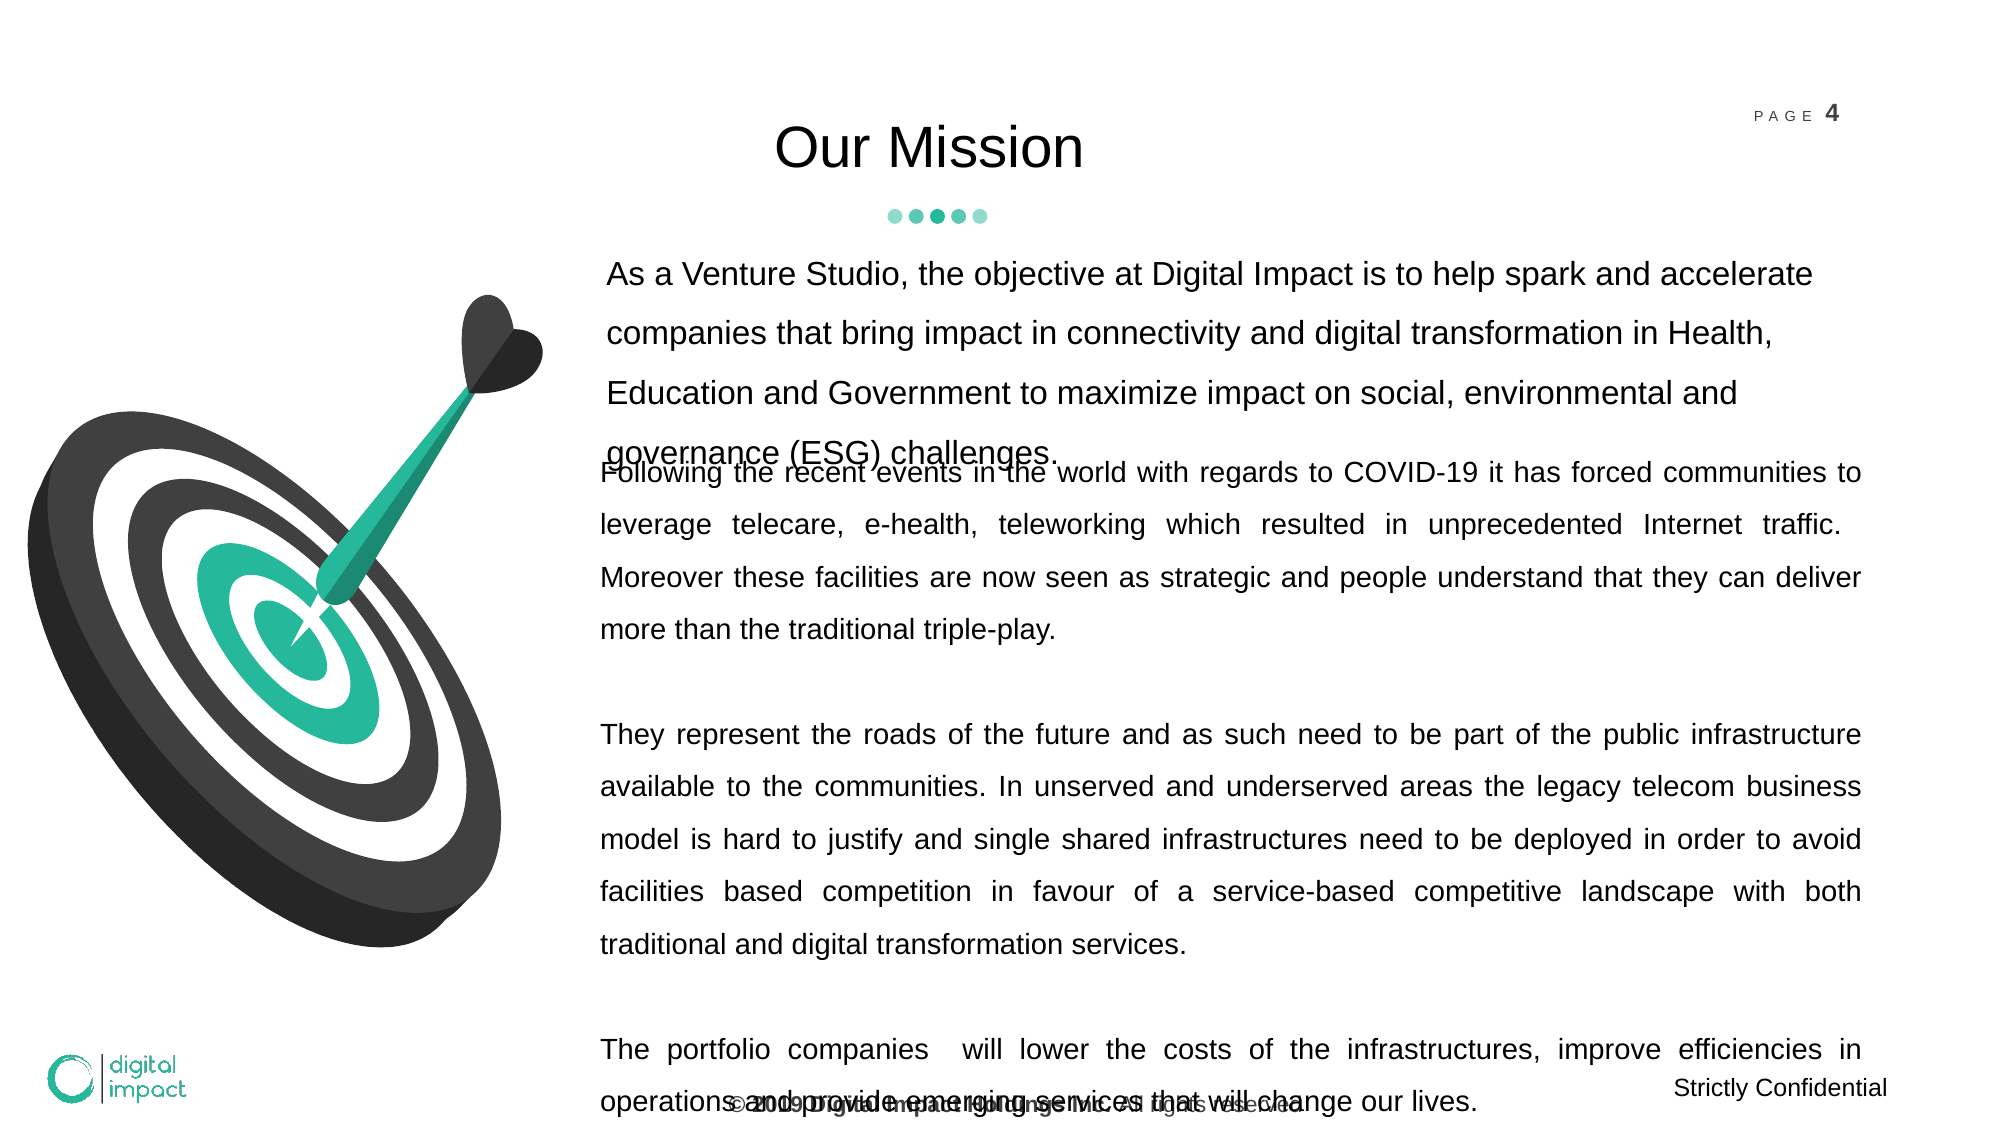

Our Mission

As a Venture Studio, the objective at Digital Impact is to help spark and accelerate companies that bring impact in connectivity and digital transformation in Health, Education and Government to maximize impact on social, environmental and governance (ESG) challenges.

Following the recent events in the world with regards to COVID-19 it has forced communities to leverage telecare, e-health, teleworking which resulted in unprecedented Internet traffic.  Moreover these facilities are now seen as strategic and people understand that they can deliver more than the traditional triple-play.

They represent the roads of the future and as such need to be part of the public infrastructure available to the communities. In unserved and underserved areas the legacy telecom business model is hard to justify and single shared infrastructures need to be deployed in order to avoid facilities based competition in favour of a service-based competitive landscape with both traditional and digital transformation services.

The portfolio companies  will lower the costs of the infrastructures, improve efficiencies in operations and provide emerging services that will change our lives.
Strictly Confidential